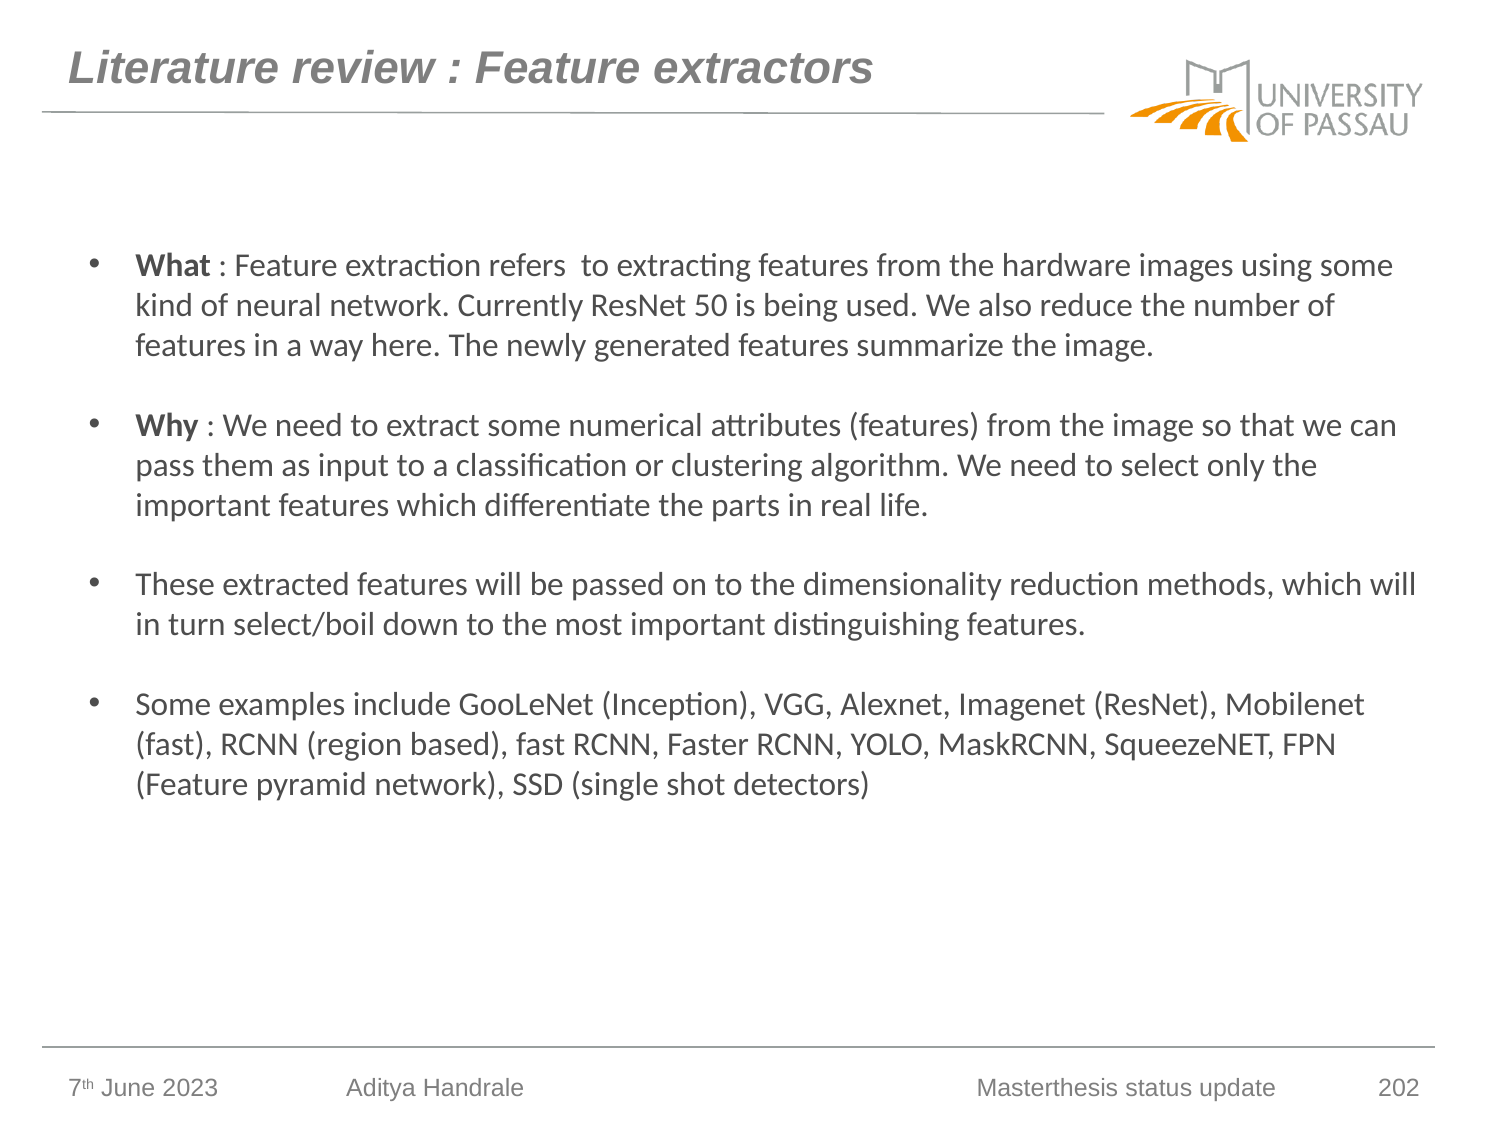

# Literature review : Feature extractors
What : Feature extraction refers  to extracting features from the hardware images using some kind of neural network. Currently ResNet 50 is being used. We also reduce the number of features in a way here. The newly generated features summarize the image.

Why : We need to extract some numerical attributes (features) from the image so that we can pass them as input to a classification or clustering algorithm. We need to select only the important features which differentiate the parts in real life.

These extracted features will be passed on to the dimensionality reduction methods, which will in turn select/boil down to the most important distinguishing features.

Some examples include GooLeNet (Inception), VGG, Alexnet, Imagenet (ResNet), Mobilenet (fast), RCNN (region based), fast RCNN, Faster RCNN, YOLO, MaskRCNN, SqueezeNET, FPN (Feature pyramid network), SSD (single shot detectors)

7th June 2023
Aditya Handrale
Masterthesis status update
202